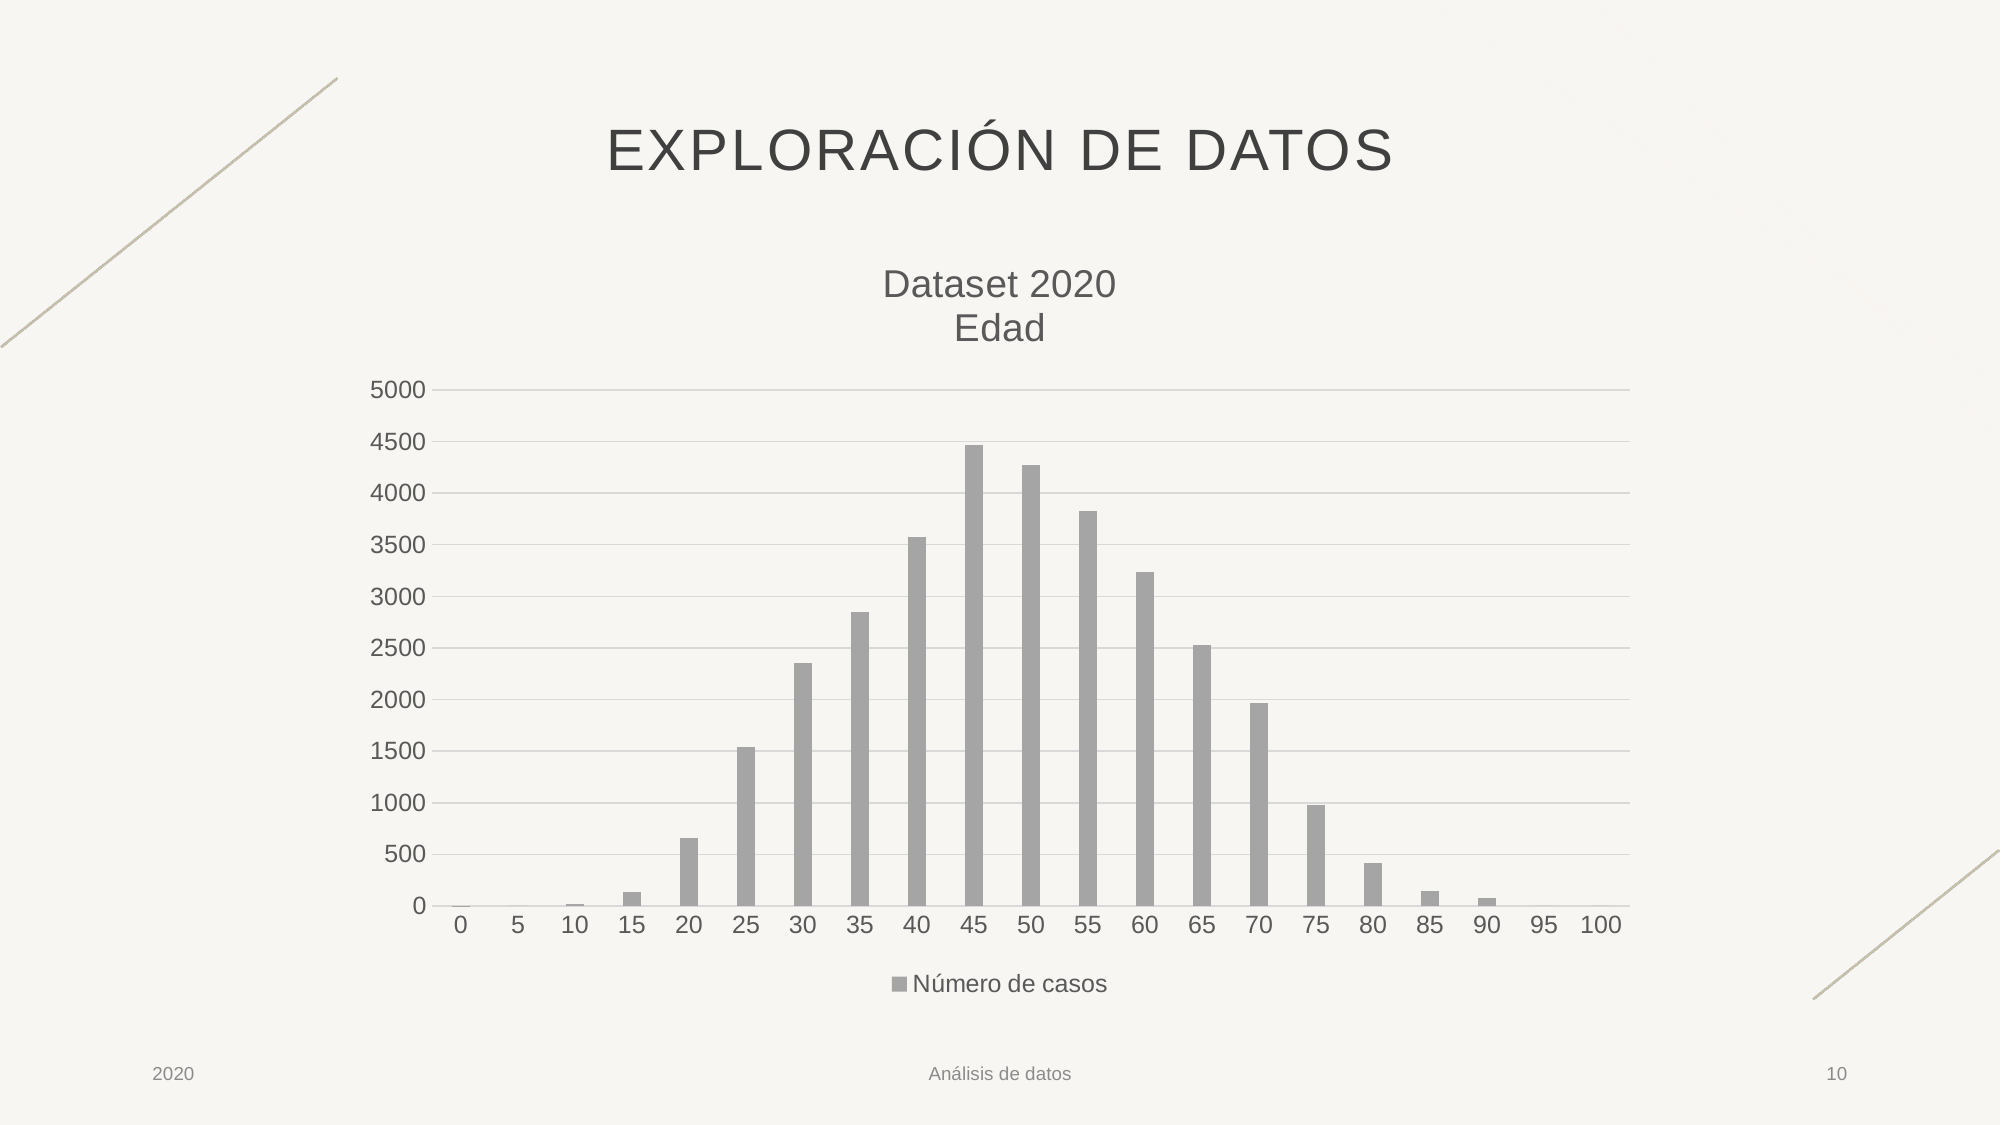

# Exploración de datos

### Chart: Dataset 2020
Edad

| Category | Número de casos |
|---|---|
| 0 | 2.0 |
| 5 | 0.0 |
| 10 | 17.0 |
| 15 | 132.0 |
| 20 | 655.0 |
| 25 | 1544.0 |
| 30 | 2358.0 |
| 35 | 2850.0 |
| 40 | 3576.0 |
| 45 | 4466.0 |
| 50 | 4270.0 |
| 55 | 3824.0 |
| 60 | 3240.0 |
| 65 | 2527.0 |
| 70 | 1968.0 |
| 75 | 981.0 |
| 80 | 419.0 |
| 85 | 149.0 |
| 90 | 80.0 |
| 95 | 0.0 |
| 100 | 0.0 |
2020
Análisis de datos
10